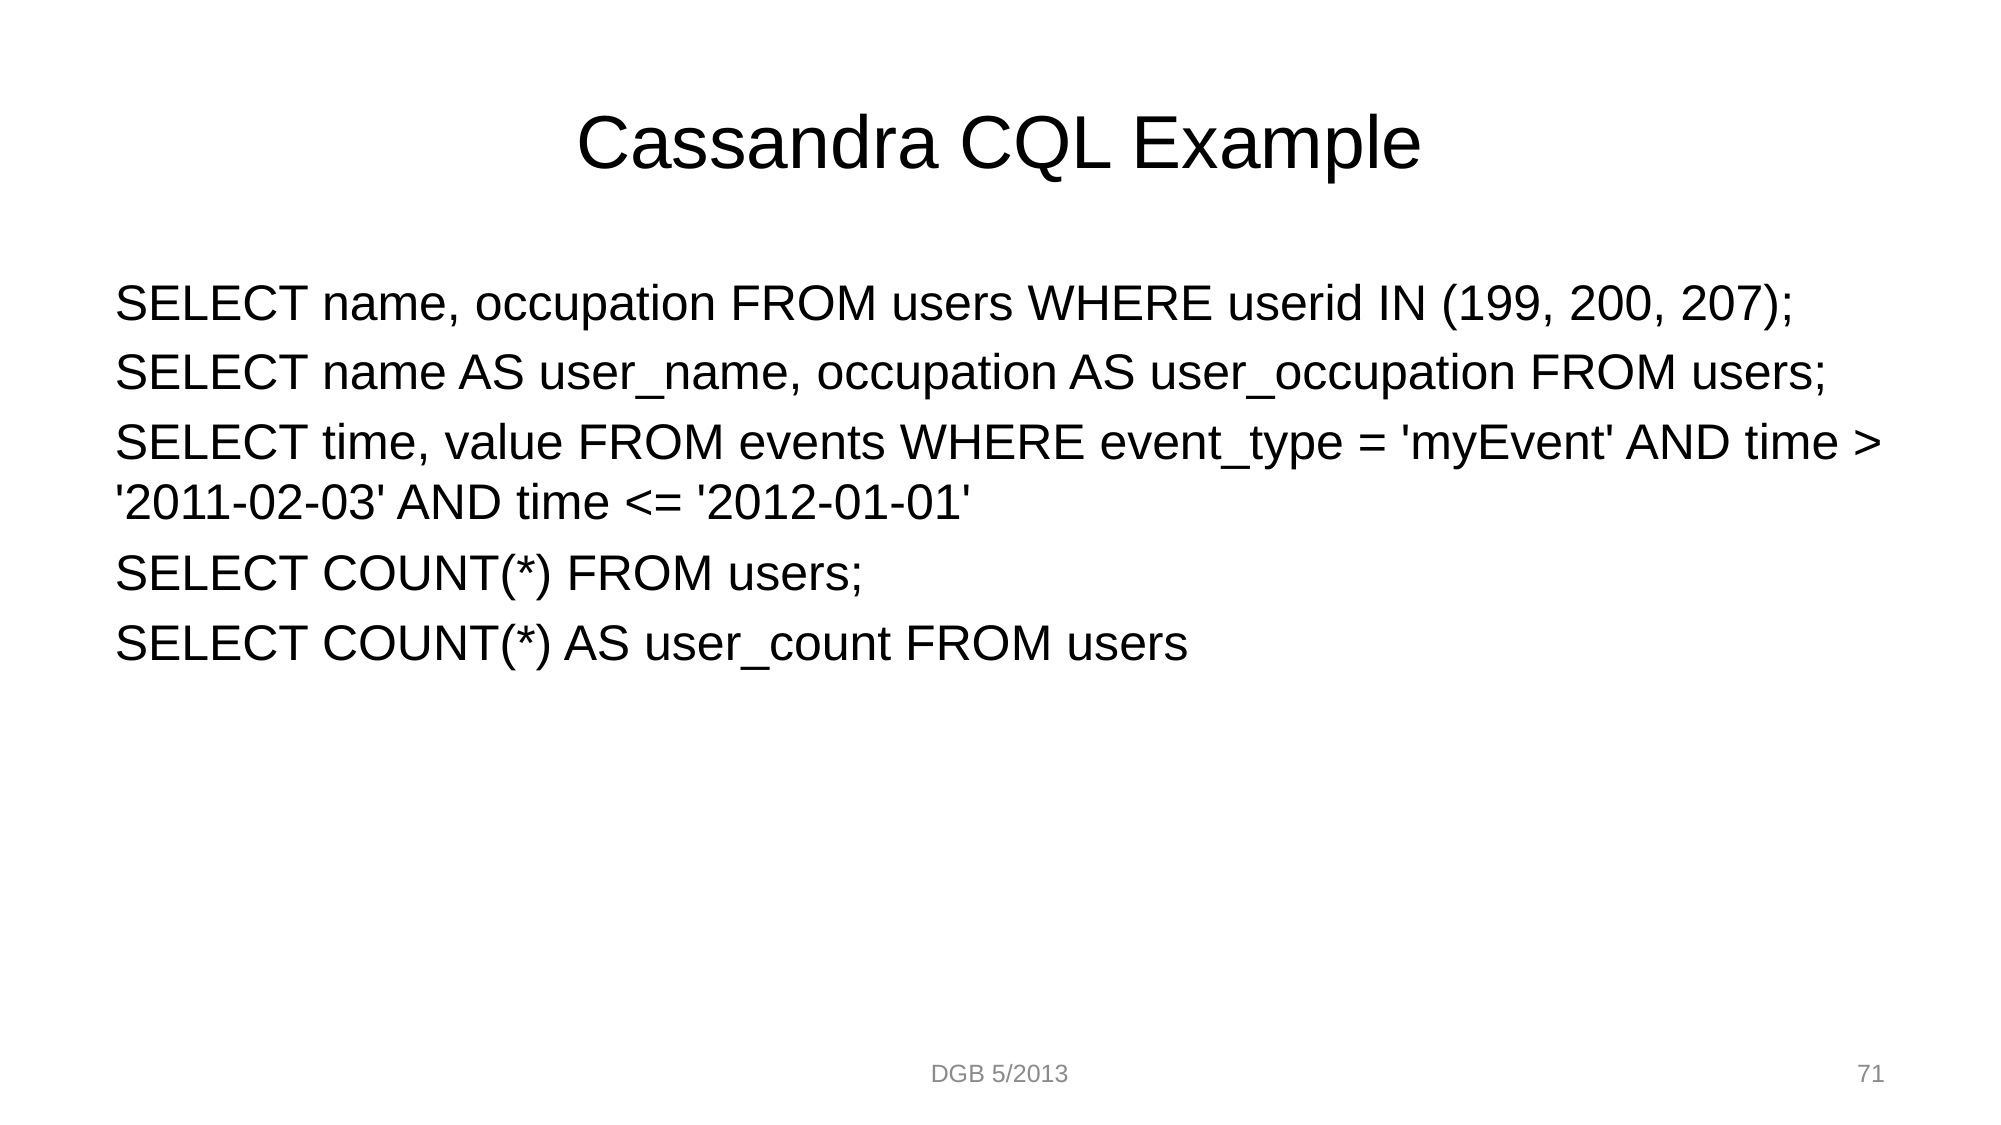

# Cassandra CQL Example
SELECT name, occupation FROM users WHERE userid IN (199, 200, 207);
SELECT name AS user_name, occupation AS user_occupation FROM users;
SELECT time, value FROM events WHERE event_type = 'myEvent' AND time > '2011-02-03' AND time <= '2012-01-01'
SELECT COUNT(*) FROM users;
SELECT COUNT(*) AS user_count FROM users
DGB 5/2013
71